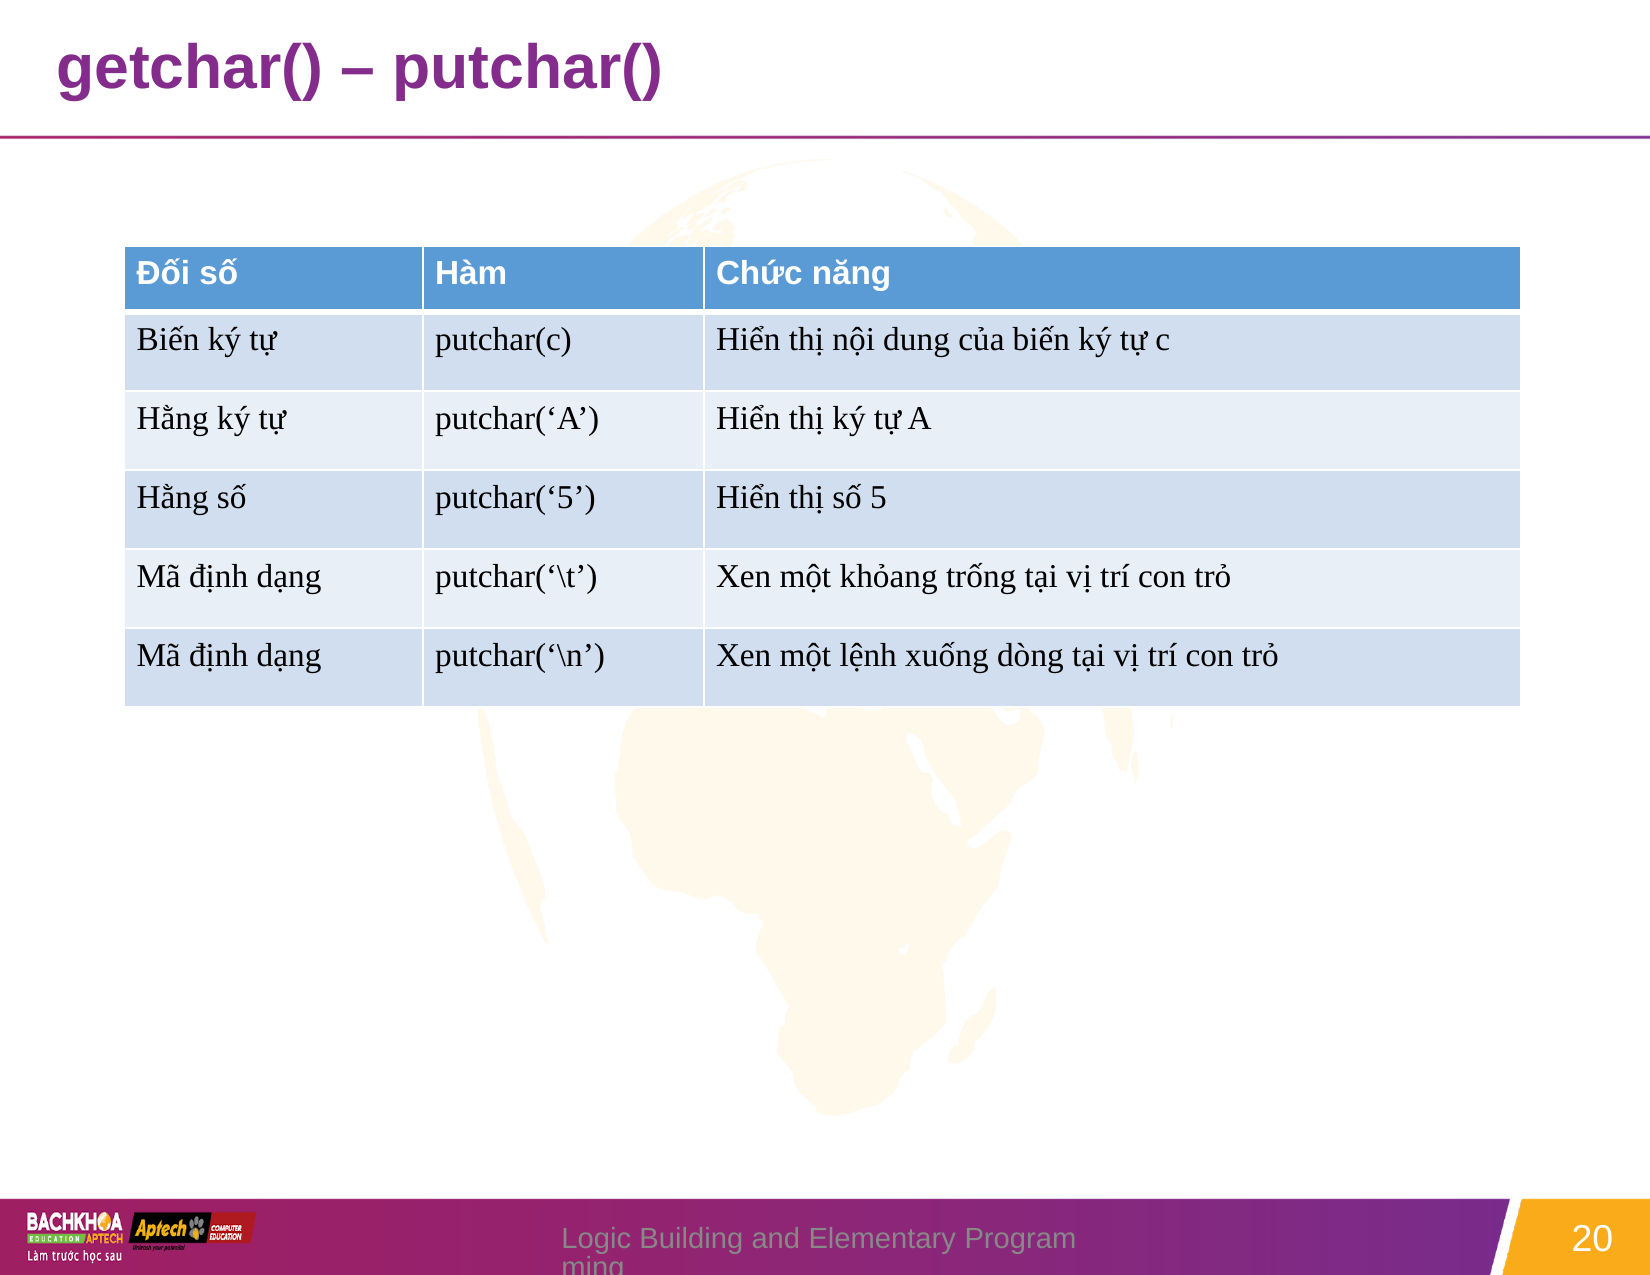

# getchar() – putchar()
| Đối số | Hàm | Chức năng |
| --- | --- | --- |
| Biến ký tự | putchar(c) | Hiển thị nội dung của biến ký tự c |
| Hằng ký tự | putchar(‘A’) | Hiển thị ký tự A |
| Hằng số | putchar(‘5’) | Hiển thị số 5 |
| Mã định dạng | putchar(‘\t’) | Xen một khỏang trống tại vị trí con trỏ |
| Mã định dạng | putchar(‘\n’) | Xen một lệnh xuống dòng tại vị trí con trỏ |
Logic Building and Elementary Programming
20